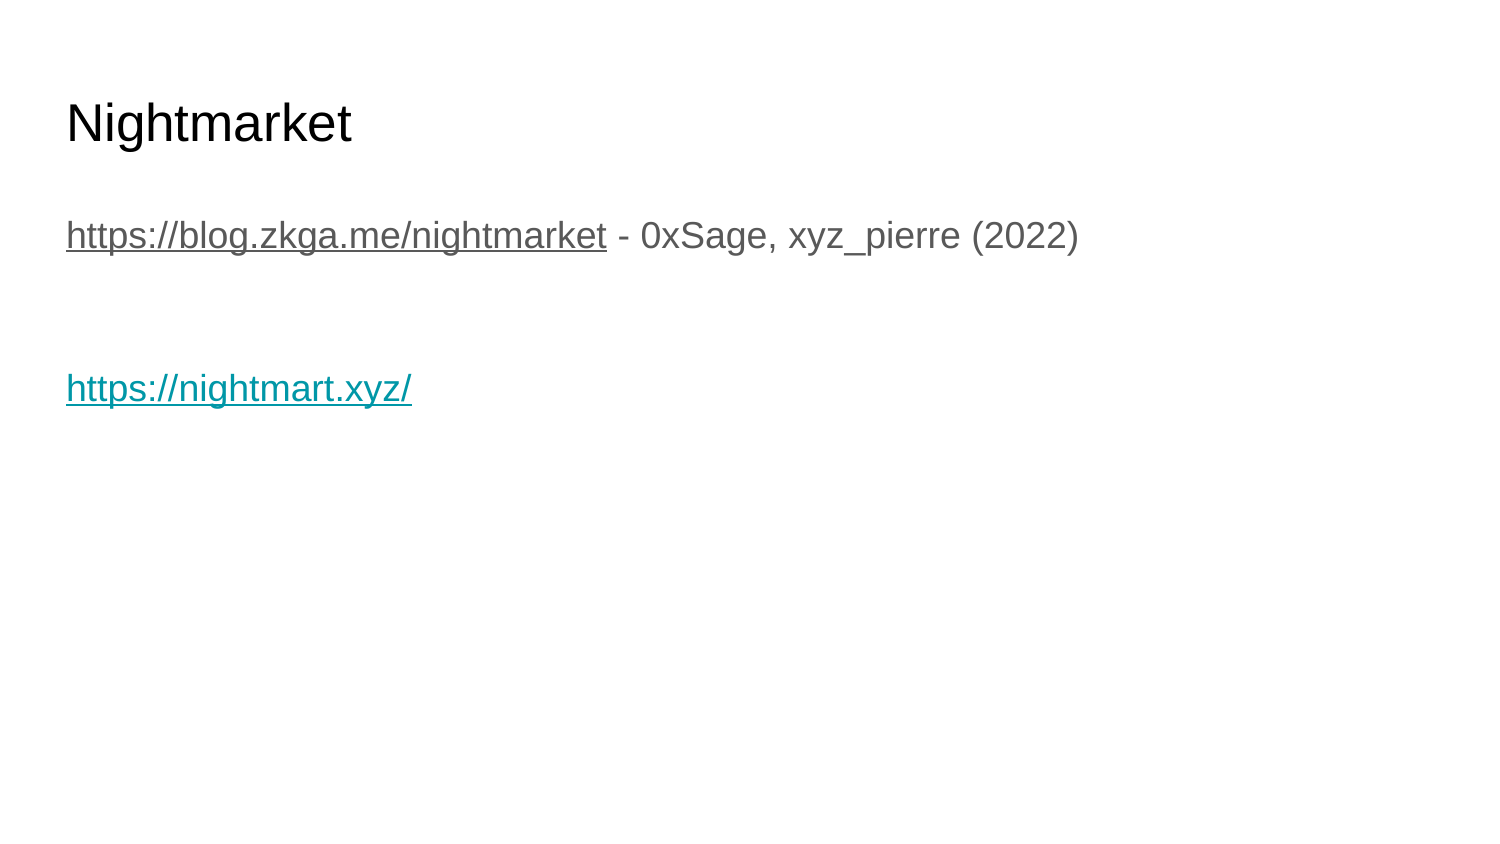

# Nightmarket
https://blog.zkga.me/nightmarket - 0xSage, xyz_pierre (2022)

https://nightmart.xyz/